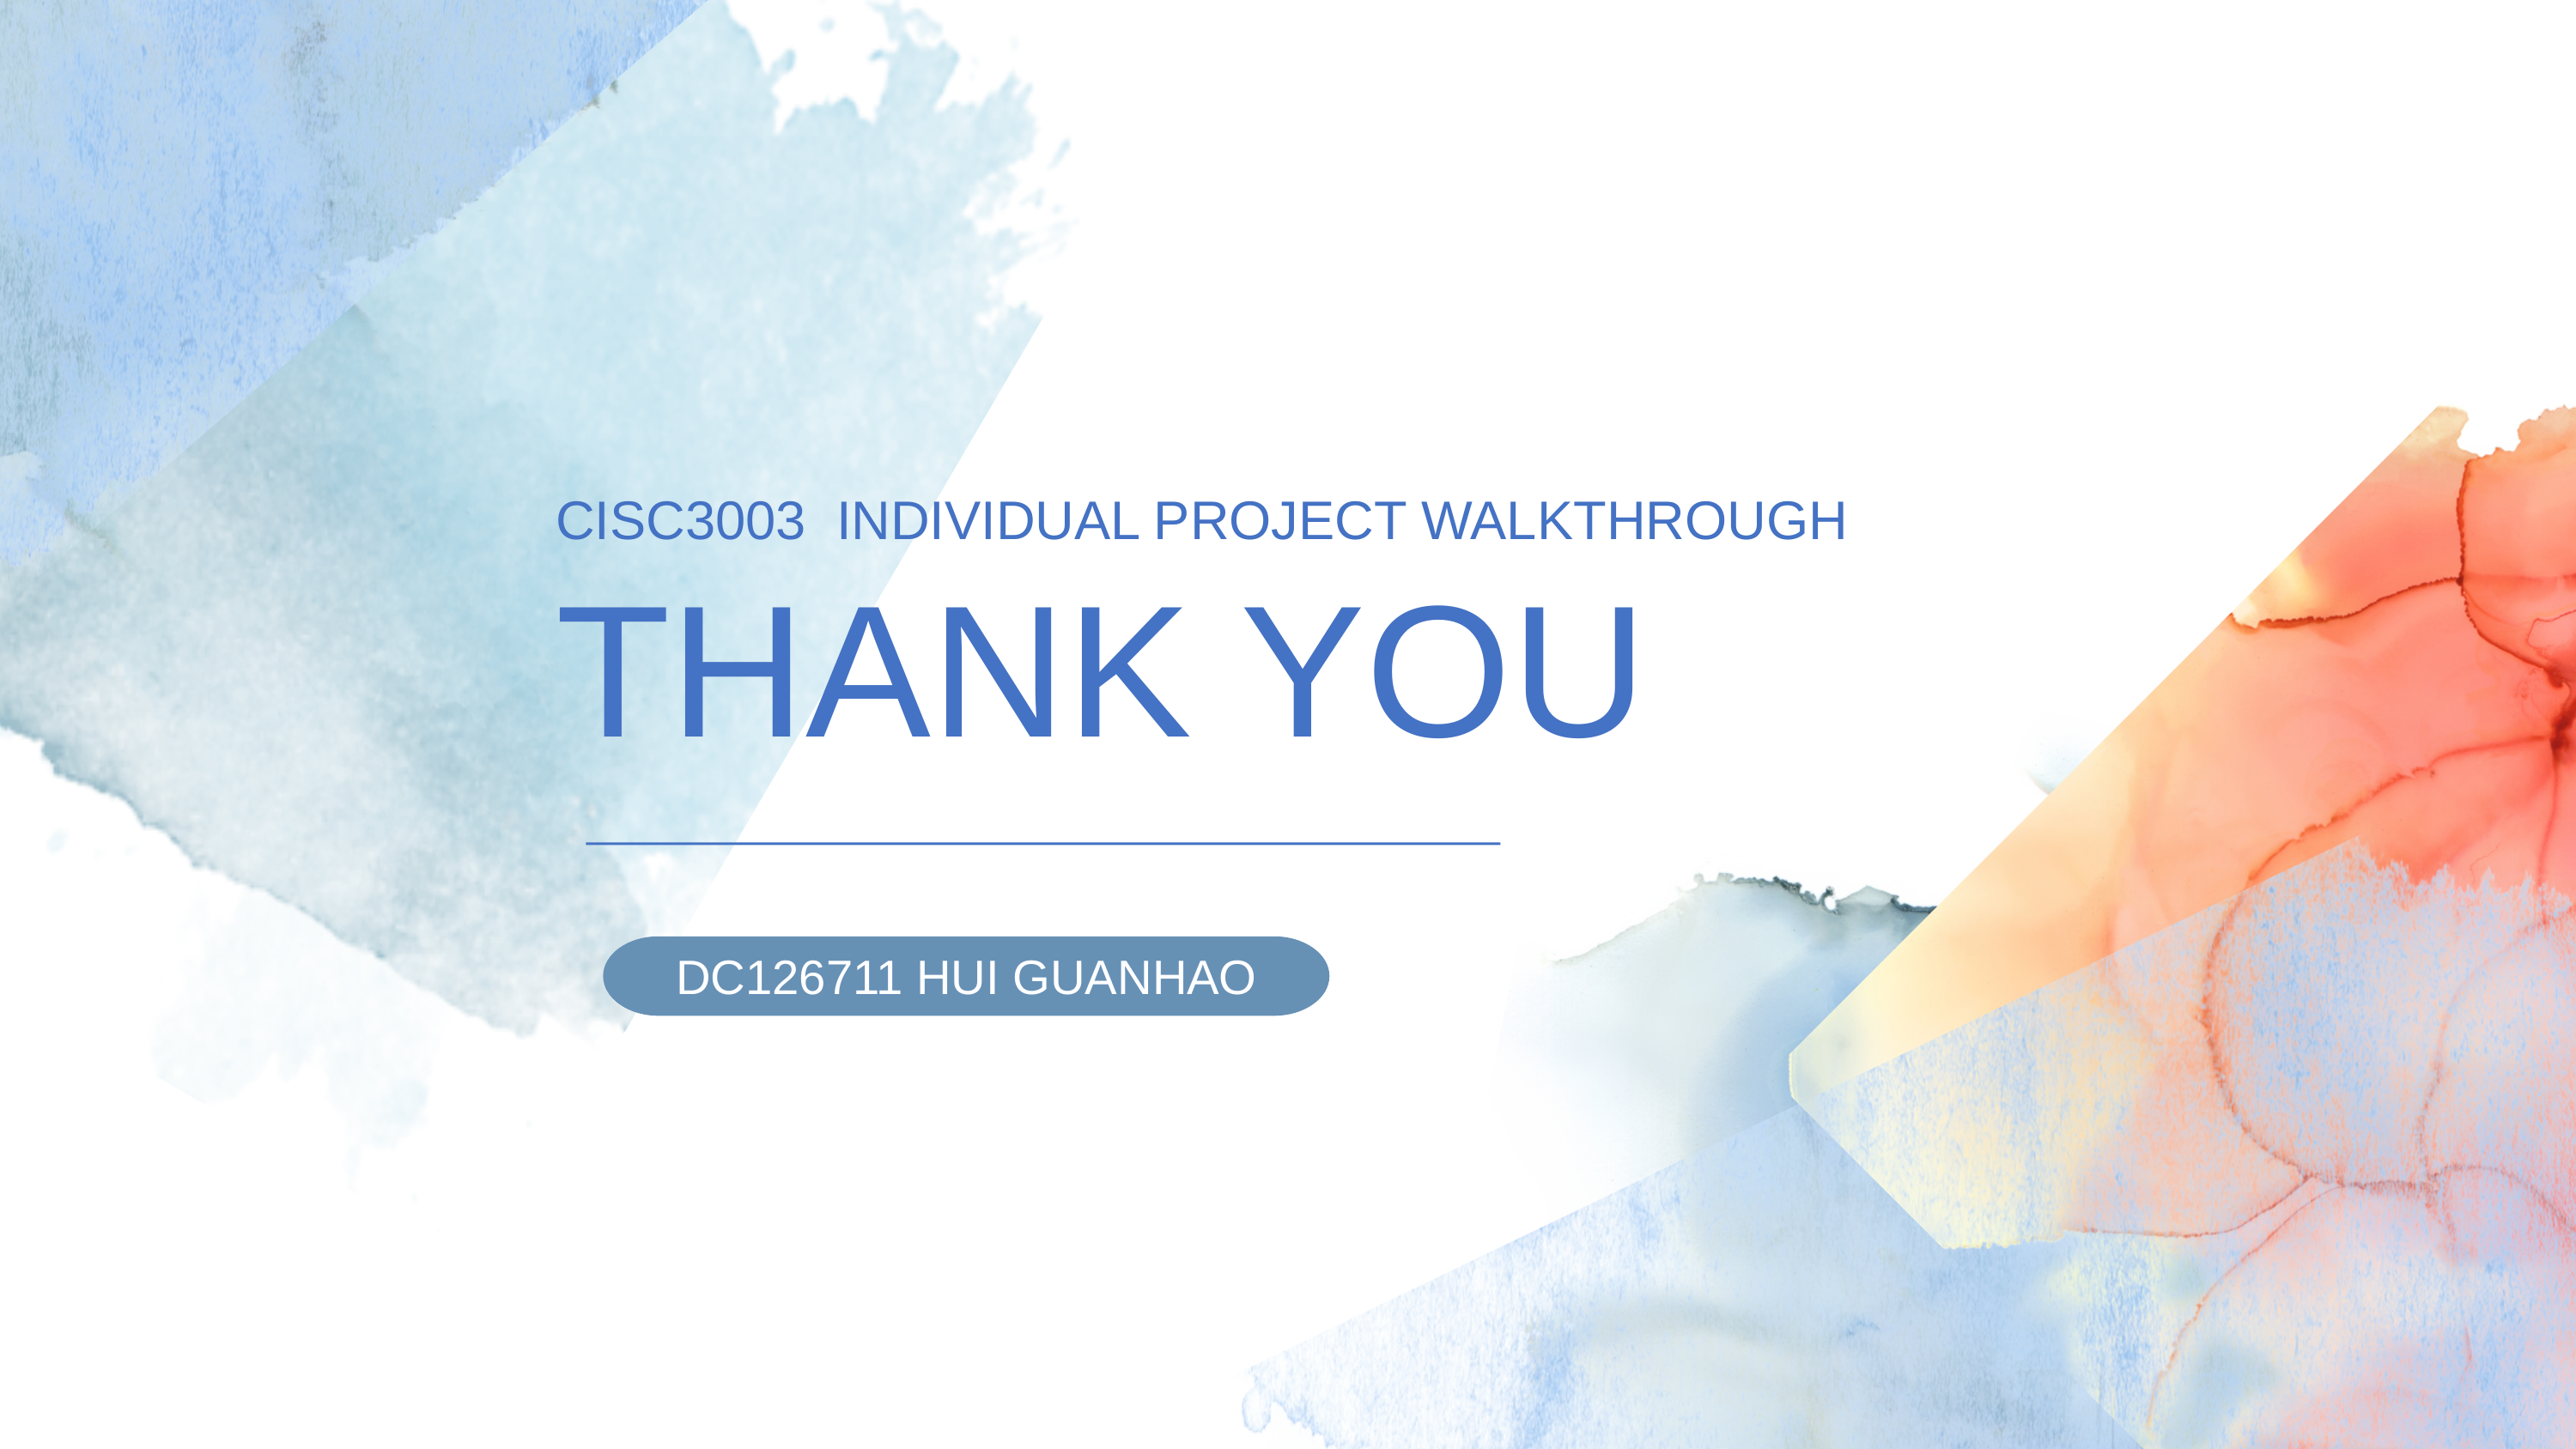

CISC3003  INDIVIDUAL PROJECT WALKTHROUGH

THANK YOU

DC126711 HUI GUANHAO